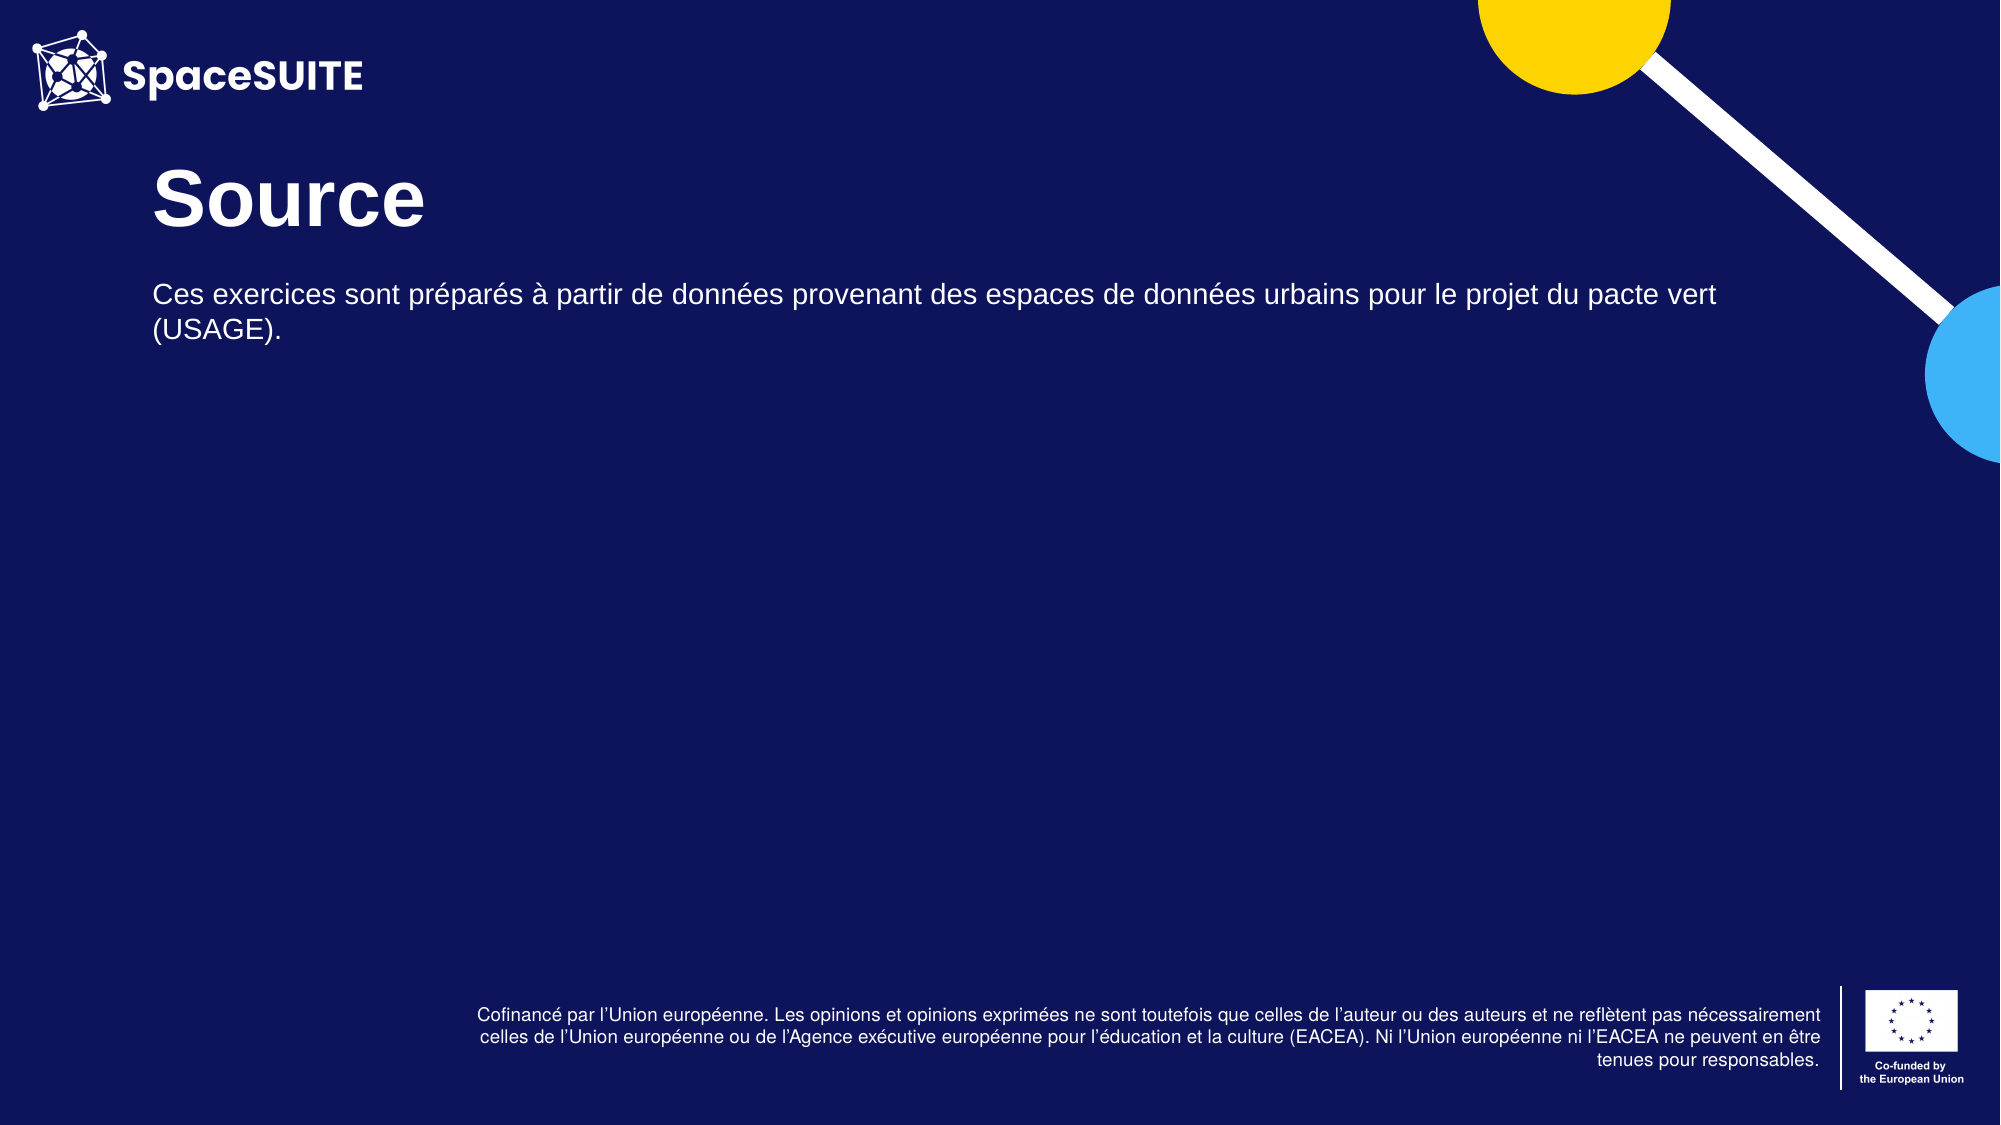

# Source
Ces exercices sont préparés à partir de données provenant des espaces de données urbains pour le projet du pacte vert (USAGE).